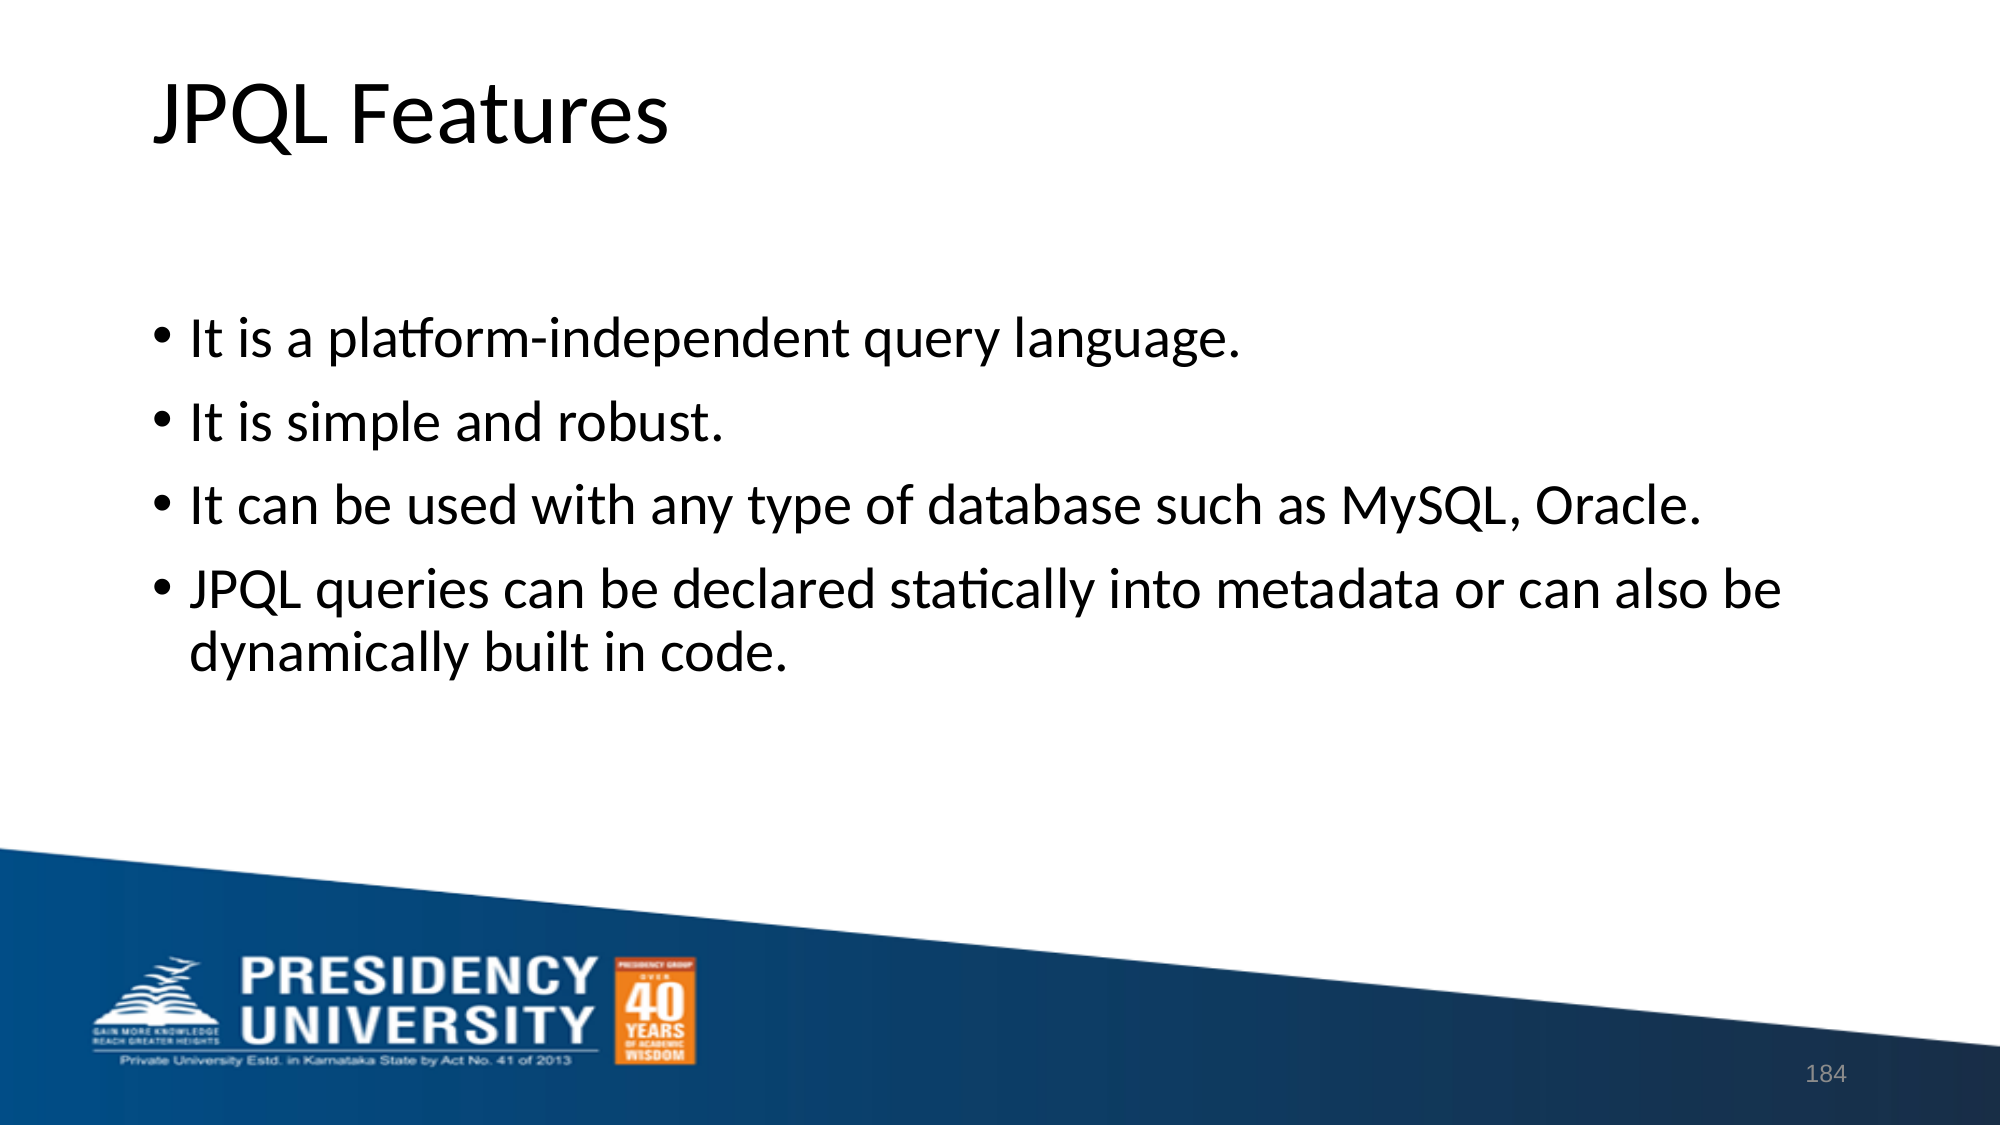

# JPQL Features
It is a platform-independent query language.
It is simple and robust.
It can be used with any type of database such as MySQL, Oracle.
JPQL queries can be declared statically into metadata or can also be dynamically built in code.

184